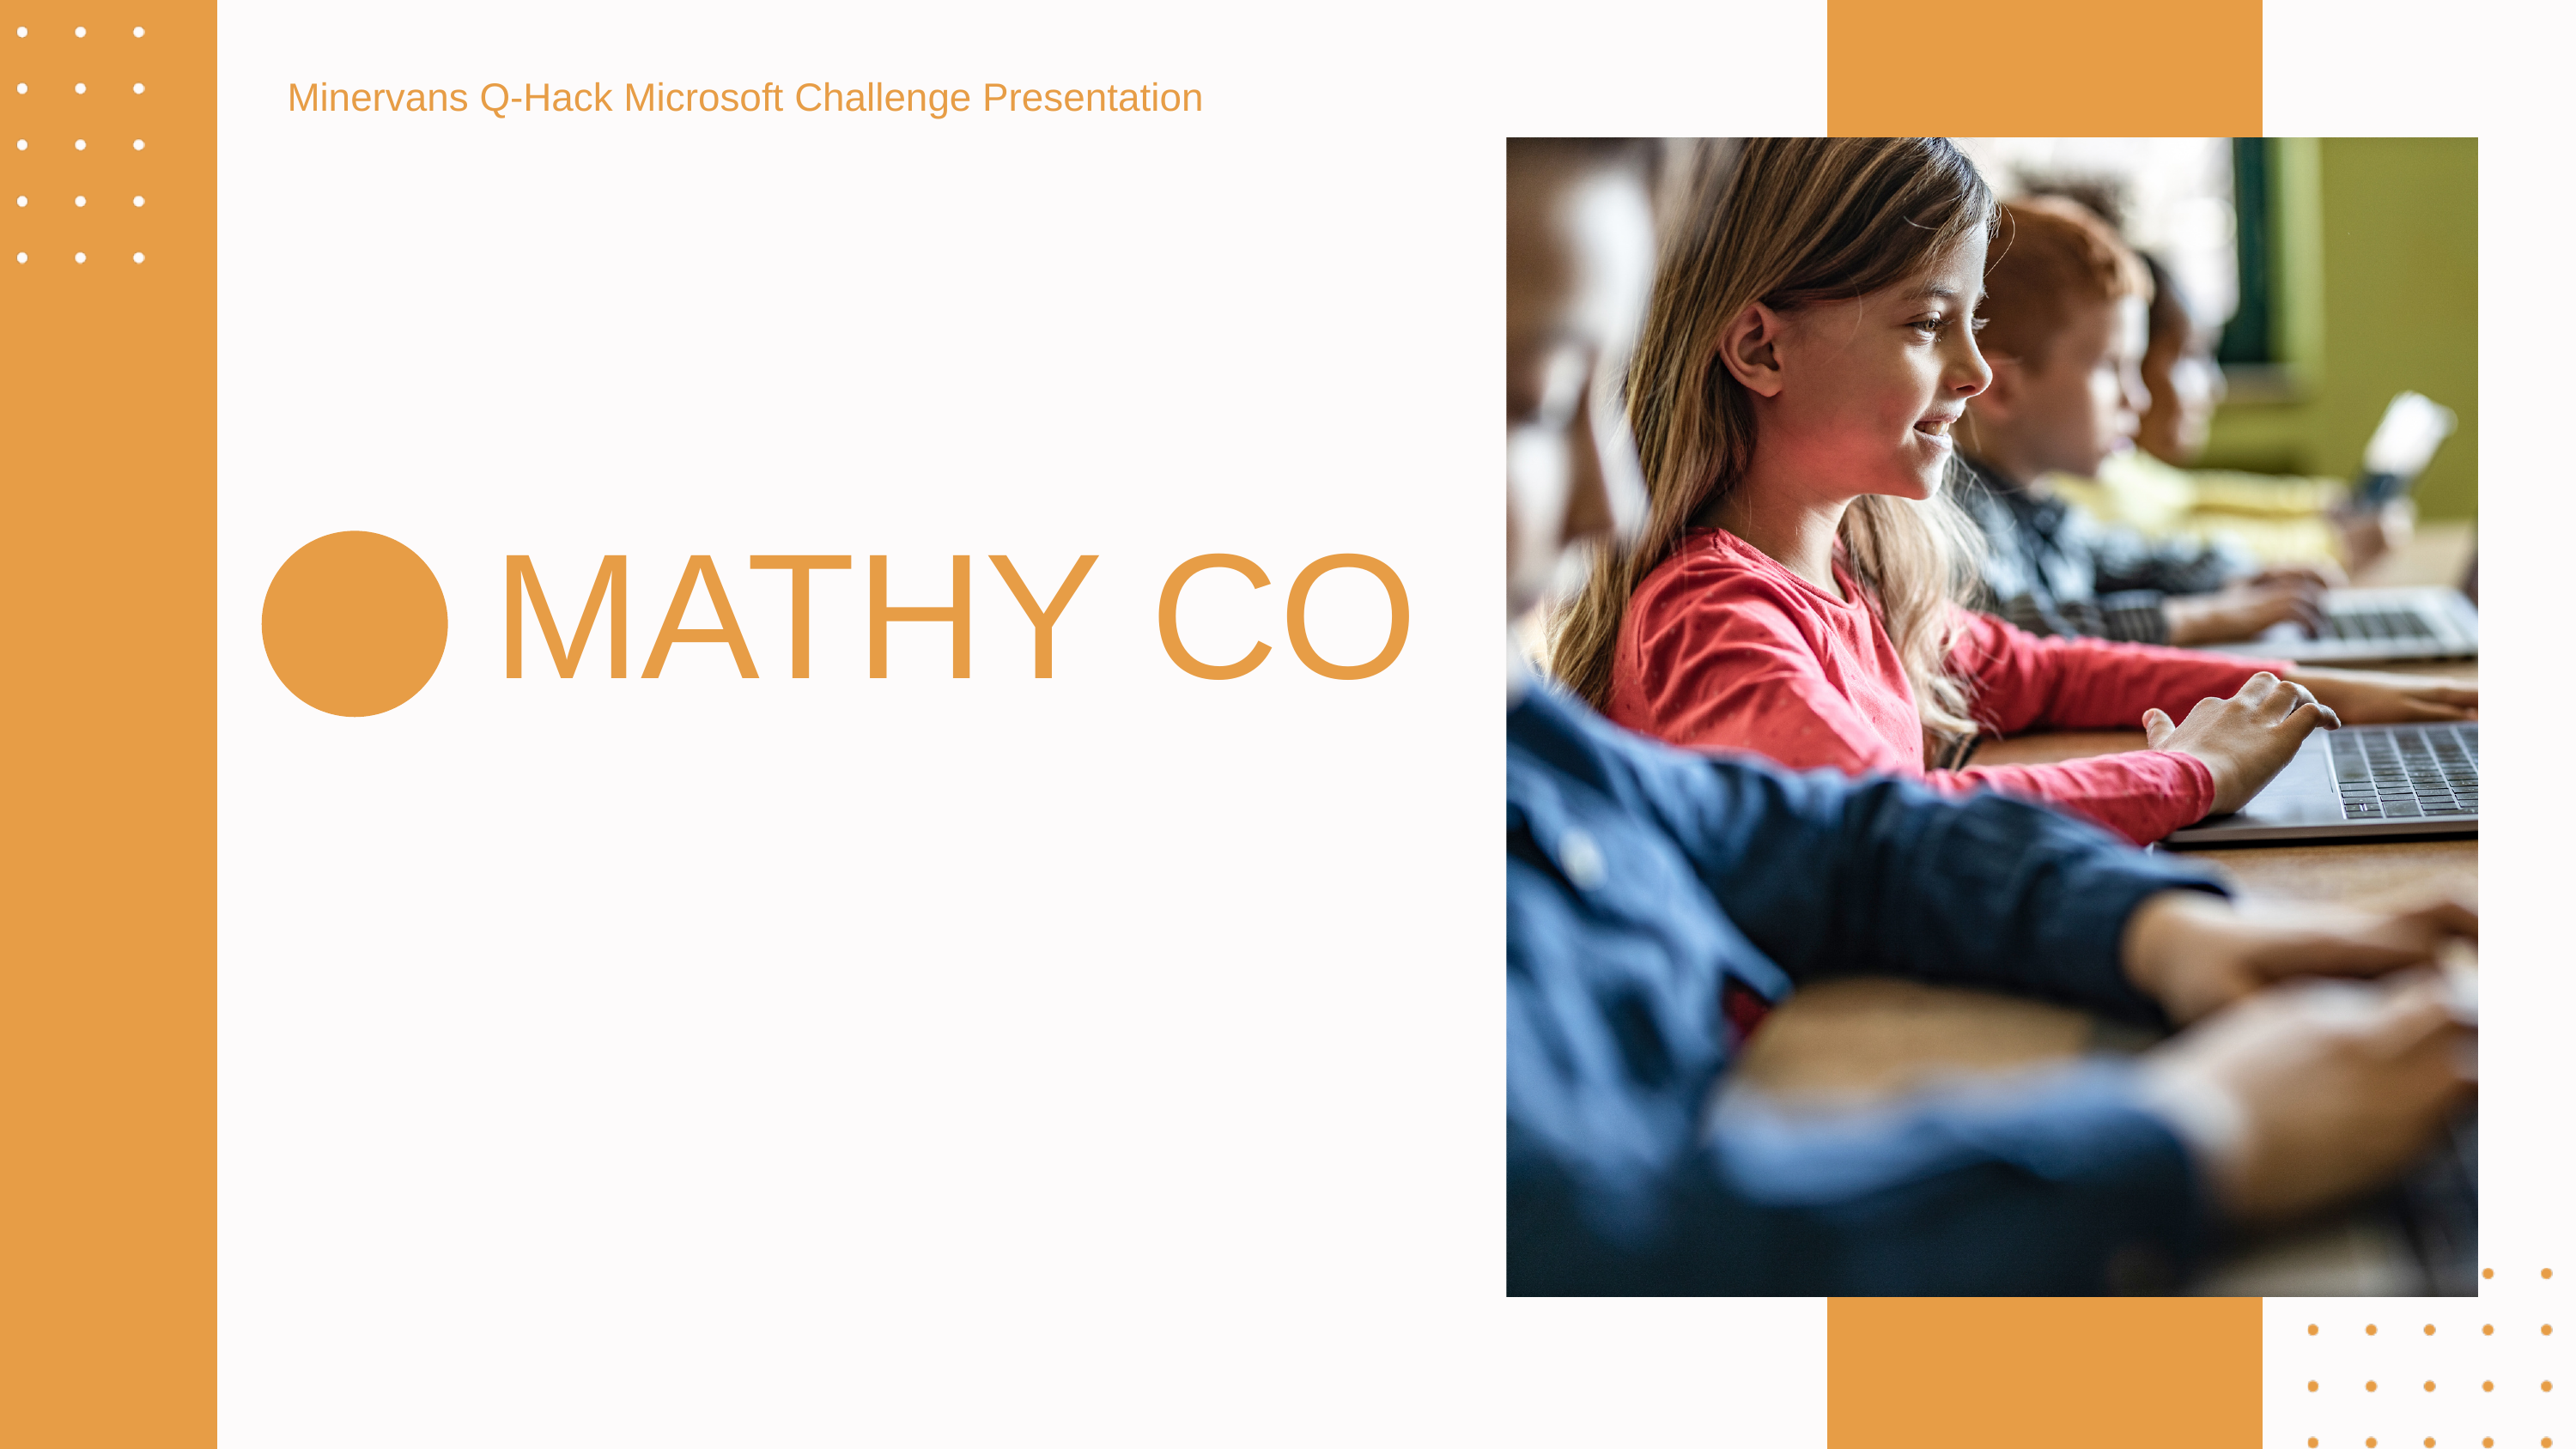

Minervans Q-Hack Microsoft Challenge Presentation

MATHY CO